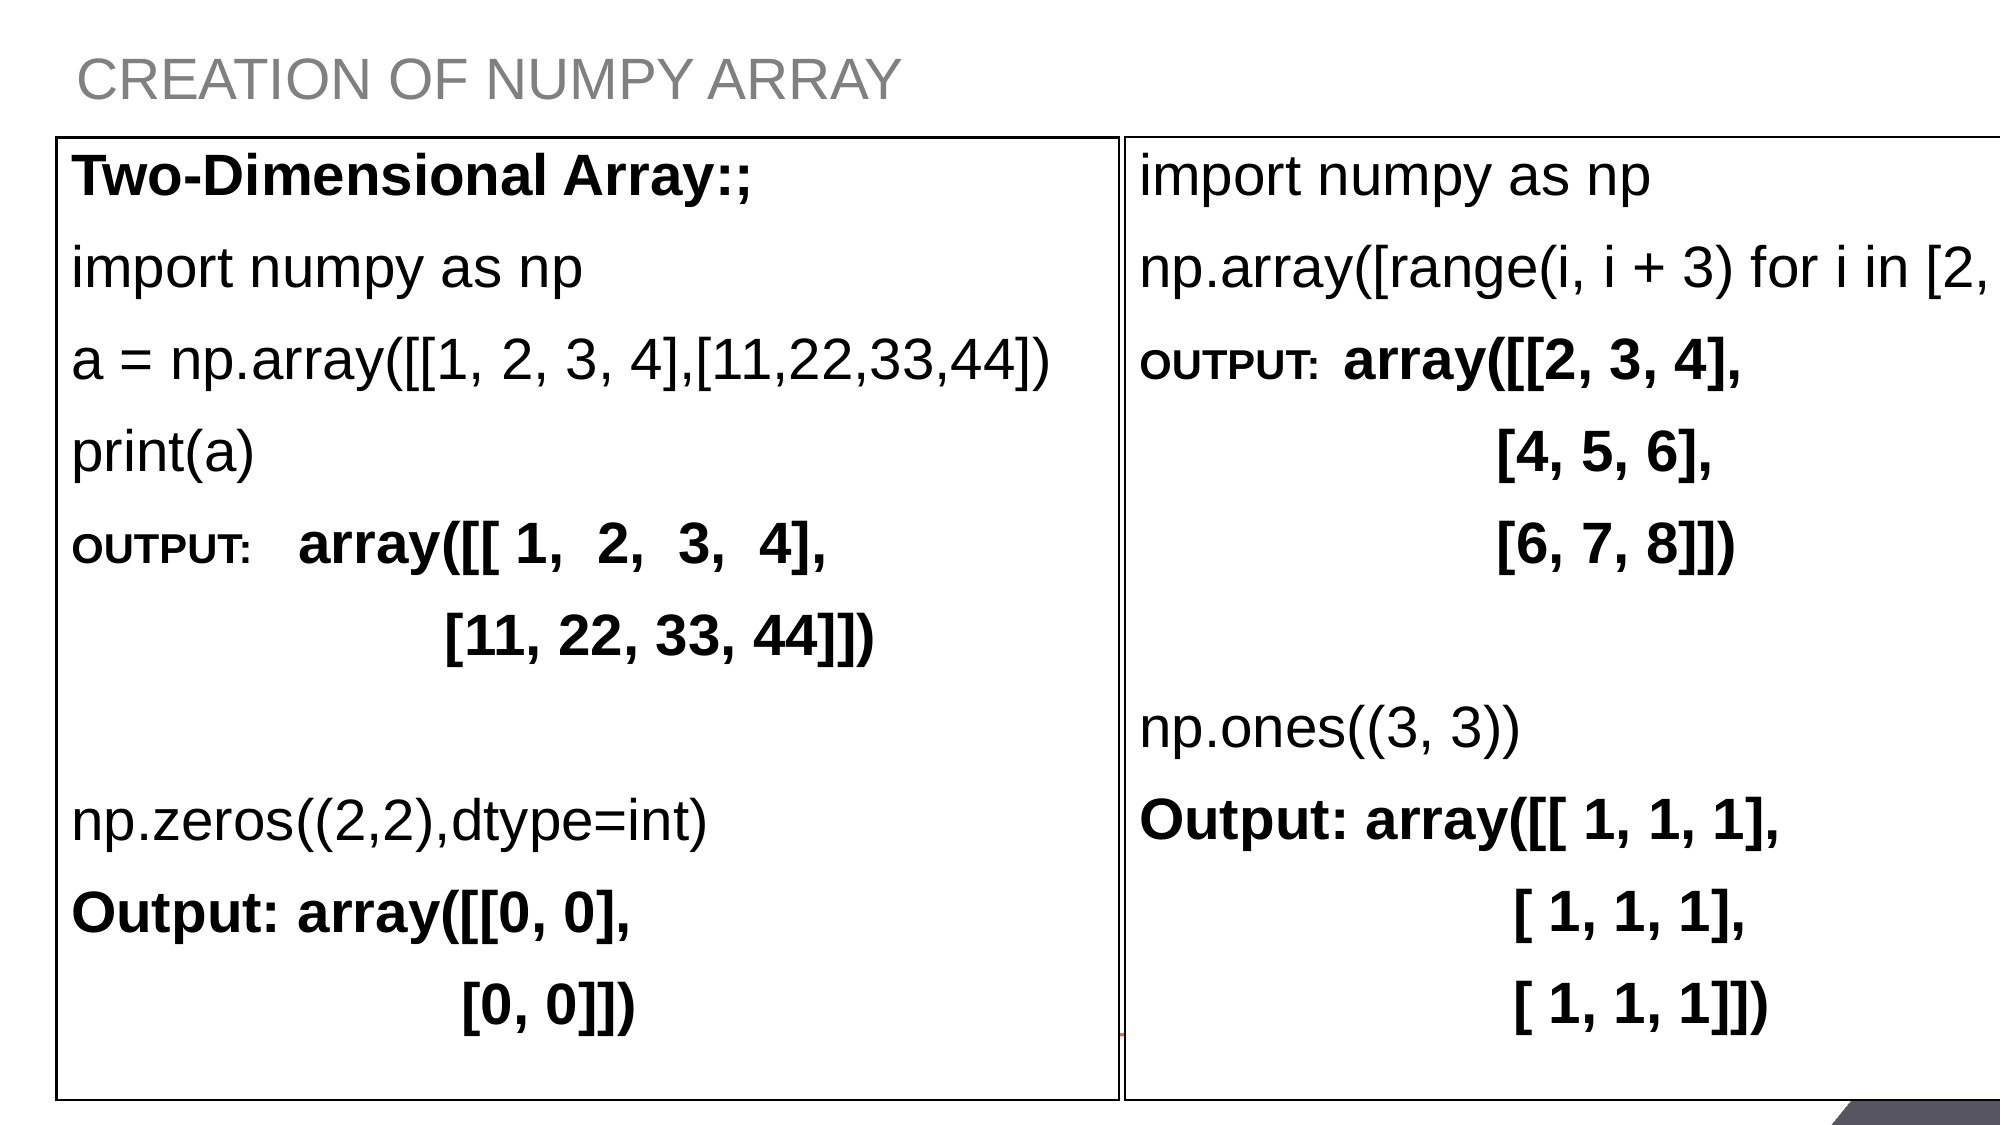

# Creation of NumPy Array
Two-Dimensional Array:;
import numpy as np
a = np.array([[1, 2, 3, 4],[11,22,33,44])
print(a)
OUTPUT:    array([[ 1,  2,  3,  4],
                       [11, 22, 33, 44]])

np.zeros((2,2),dtype=int)
Output: array([[0, 0],
                        [0, 0]])

import numpy as np
np.array([range(i, i + 3) for i in [2, 4, 6]])
OUTPUT:  array([[2, 3, 4],
                      [4, 5, 6],
                      [6, 7, 8]])

np.ones((3, 3))
Output: array([[ 1, 1, 1],
                       [ 1, 1, 1],
                       [ 1, 1, 1]])

33